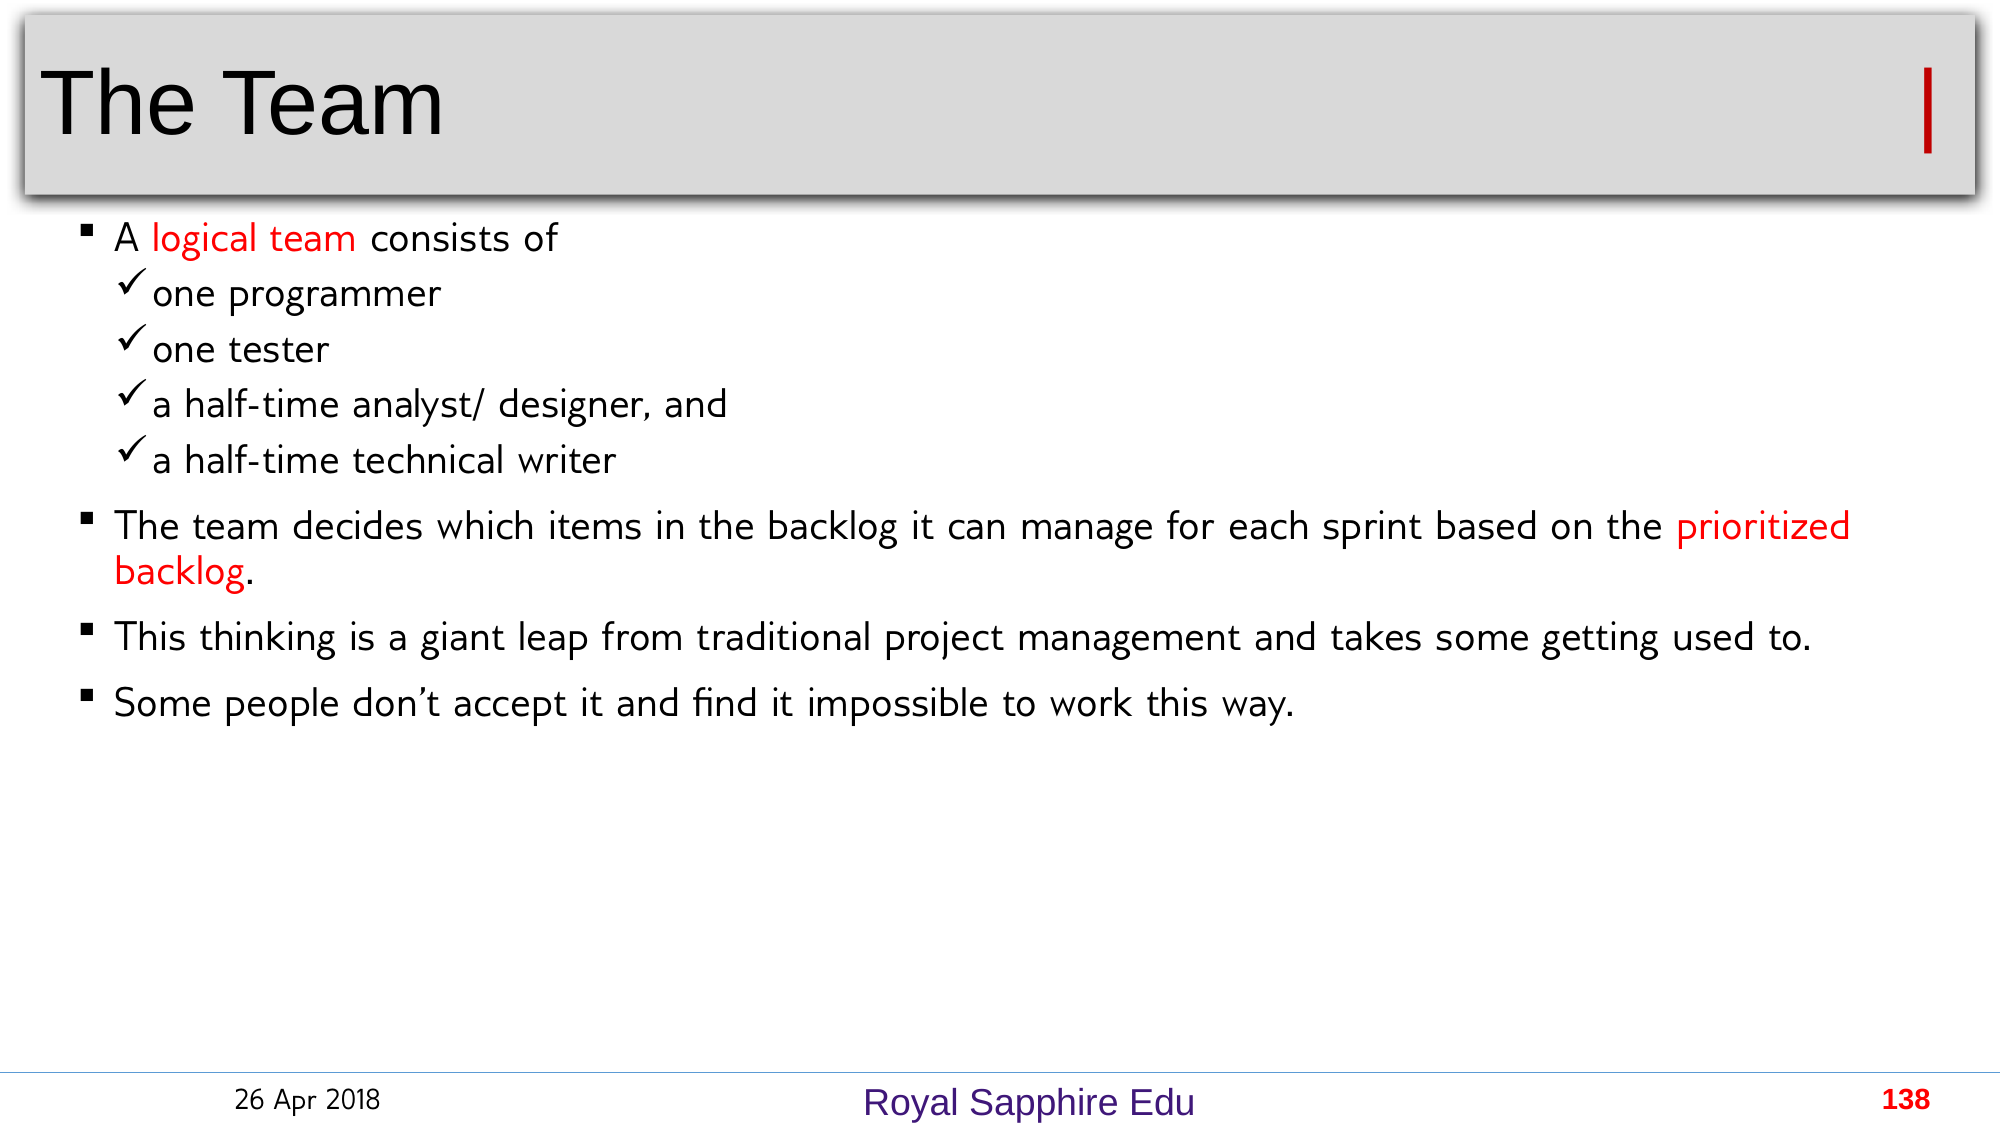

# The Team										   |
A logical team consists of
one programmer
one tester
a half-time analyst/ designer, and
a half-time technical writer
The team decides which items in the backlog it can manage for each sprint based on the prioritized backlog.
This thinking is a giant leap from traditional project management and takes some getting used to.
Some people don’t accept it and find it impossible to work this way.
26 Apr 2018
138